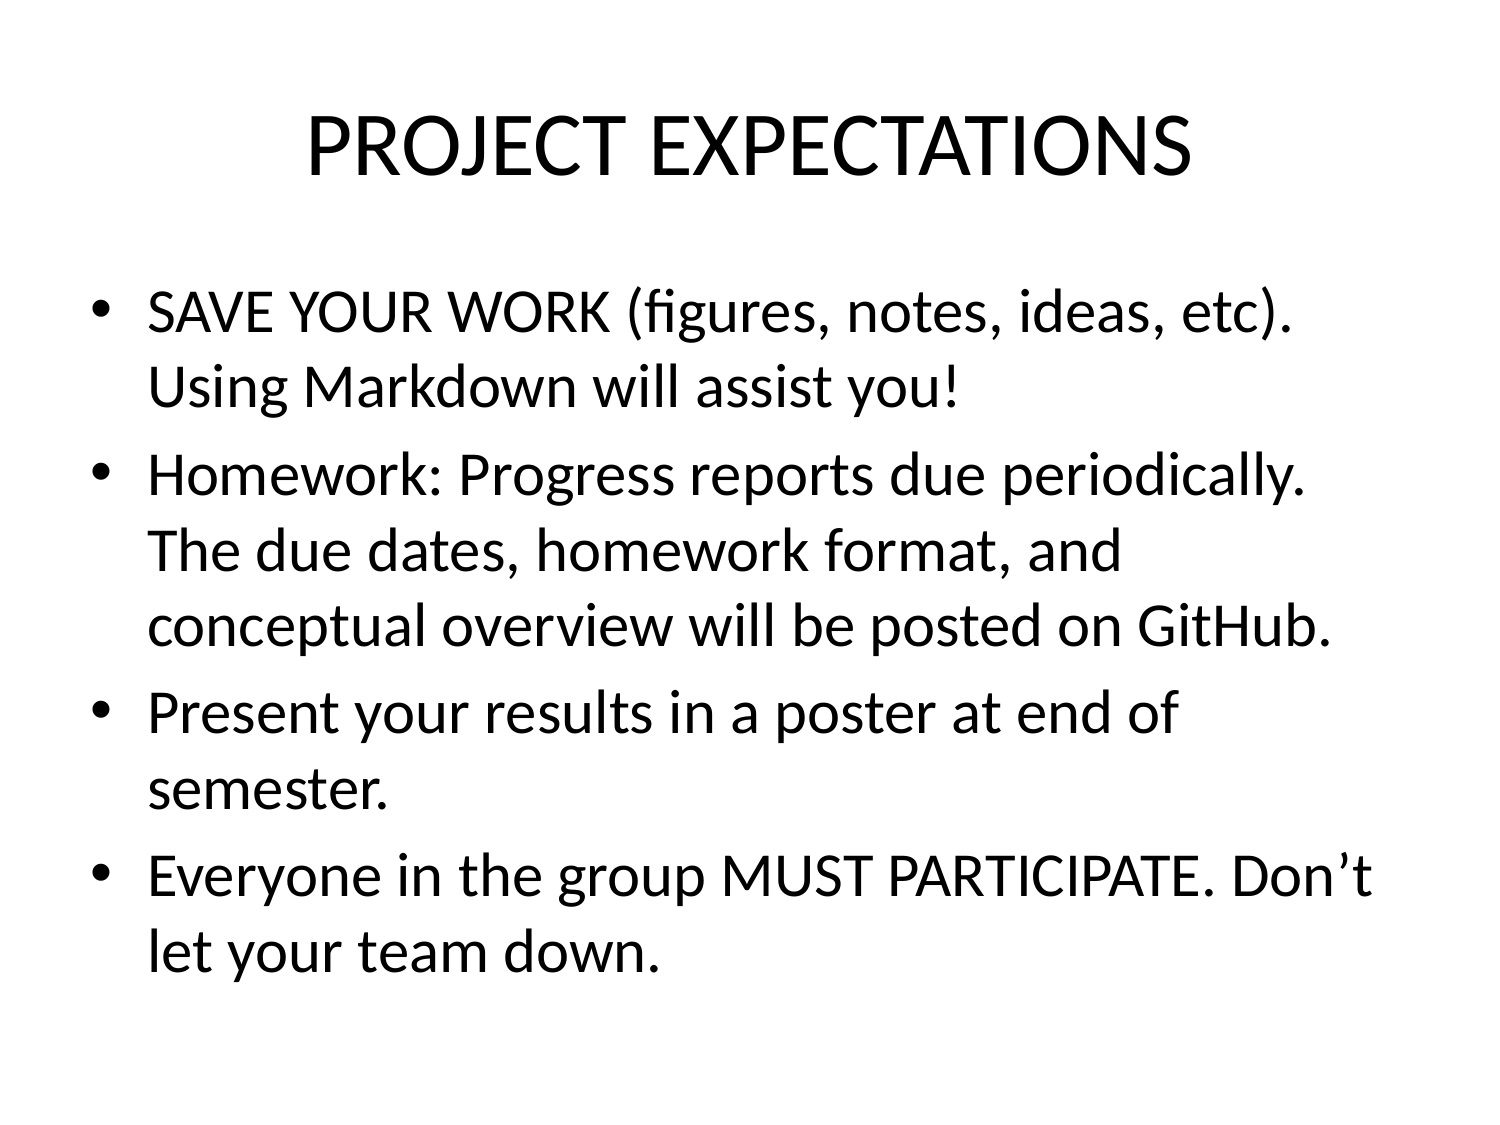

# PROJECT EXPECTATIONS
SAVE YOUR WORK (figures, notes, ideas, etc). Using Markdown will assist you!
Homework: Progress reports due periodically. The due dates, homework format, and conceptual overview will be posted on GitHub.
Present your results in a poster at end of semester.
Everyone in the group MUST PARTICIPATE. Don’t let your team down.